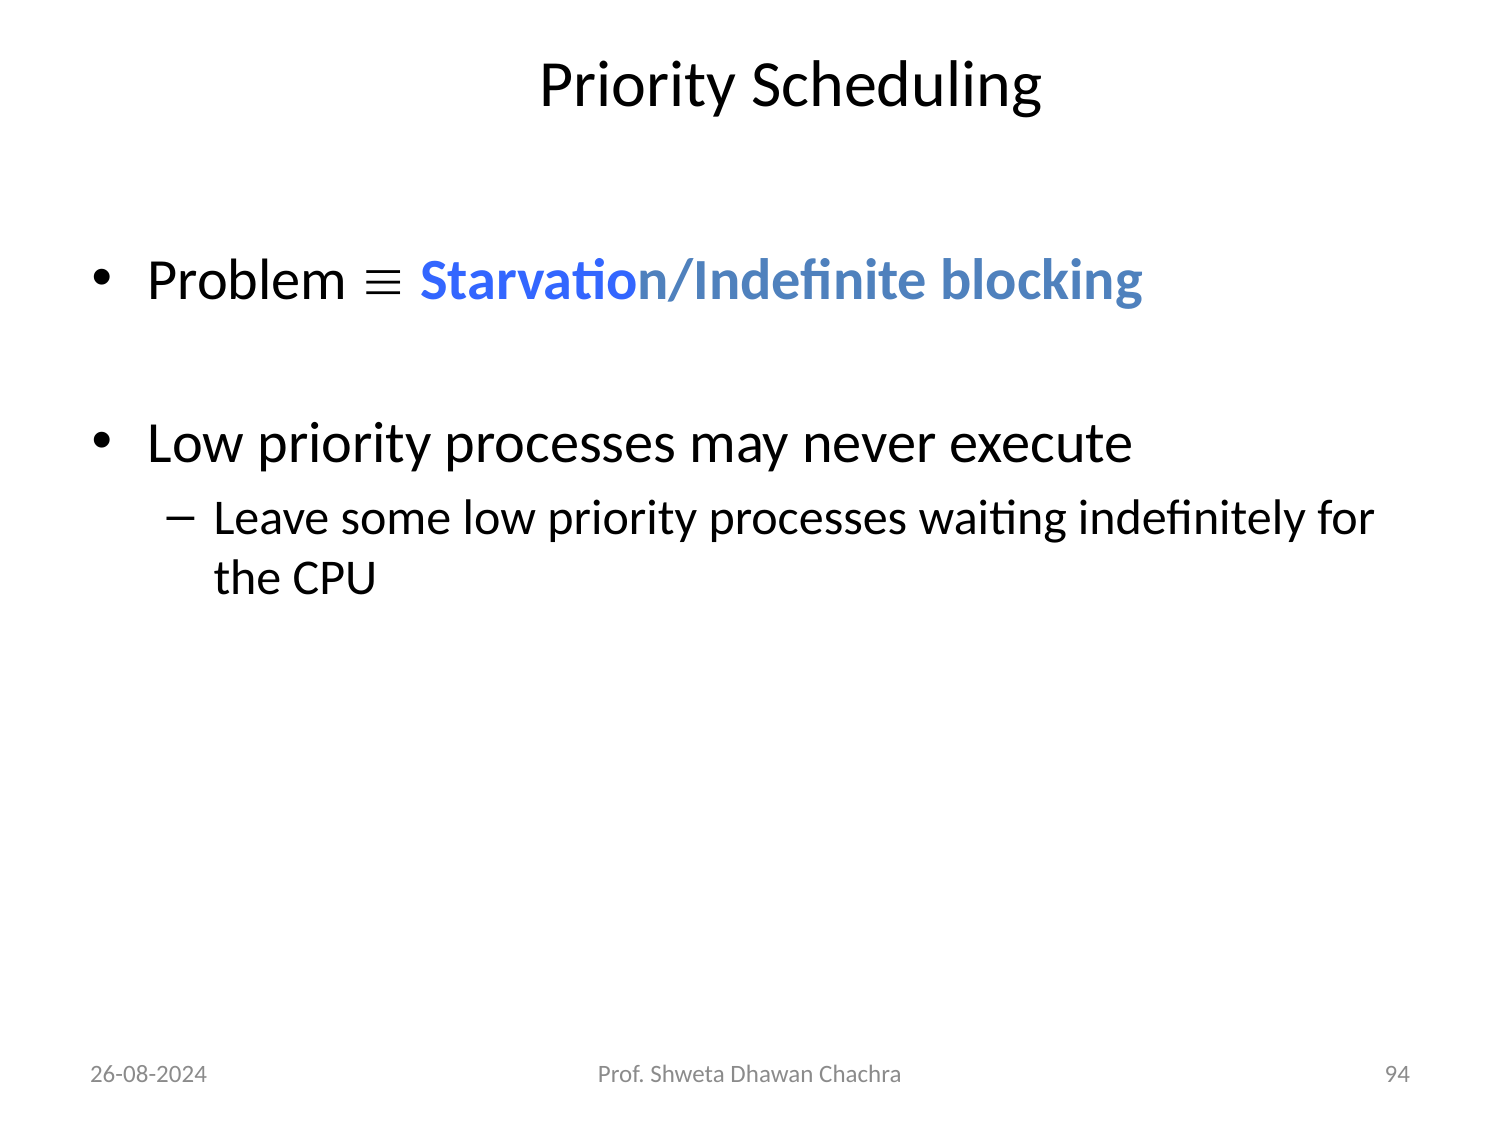

# Priority Scheduling

Problem ≡ Starvation/Indefinite blocking

Low priority processes may never execute
Leave some low priority processes waiting indefinitely for the CPU

26-08-2024
Prof. Shweta Dhawan Chachra
94